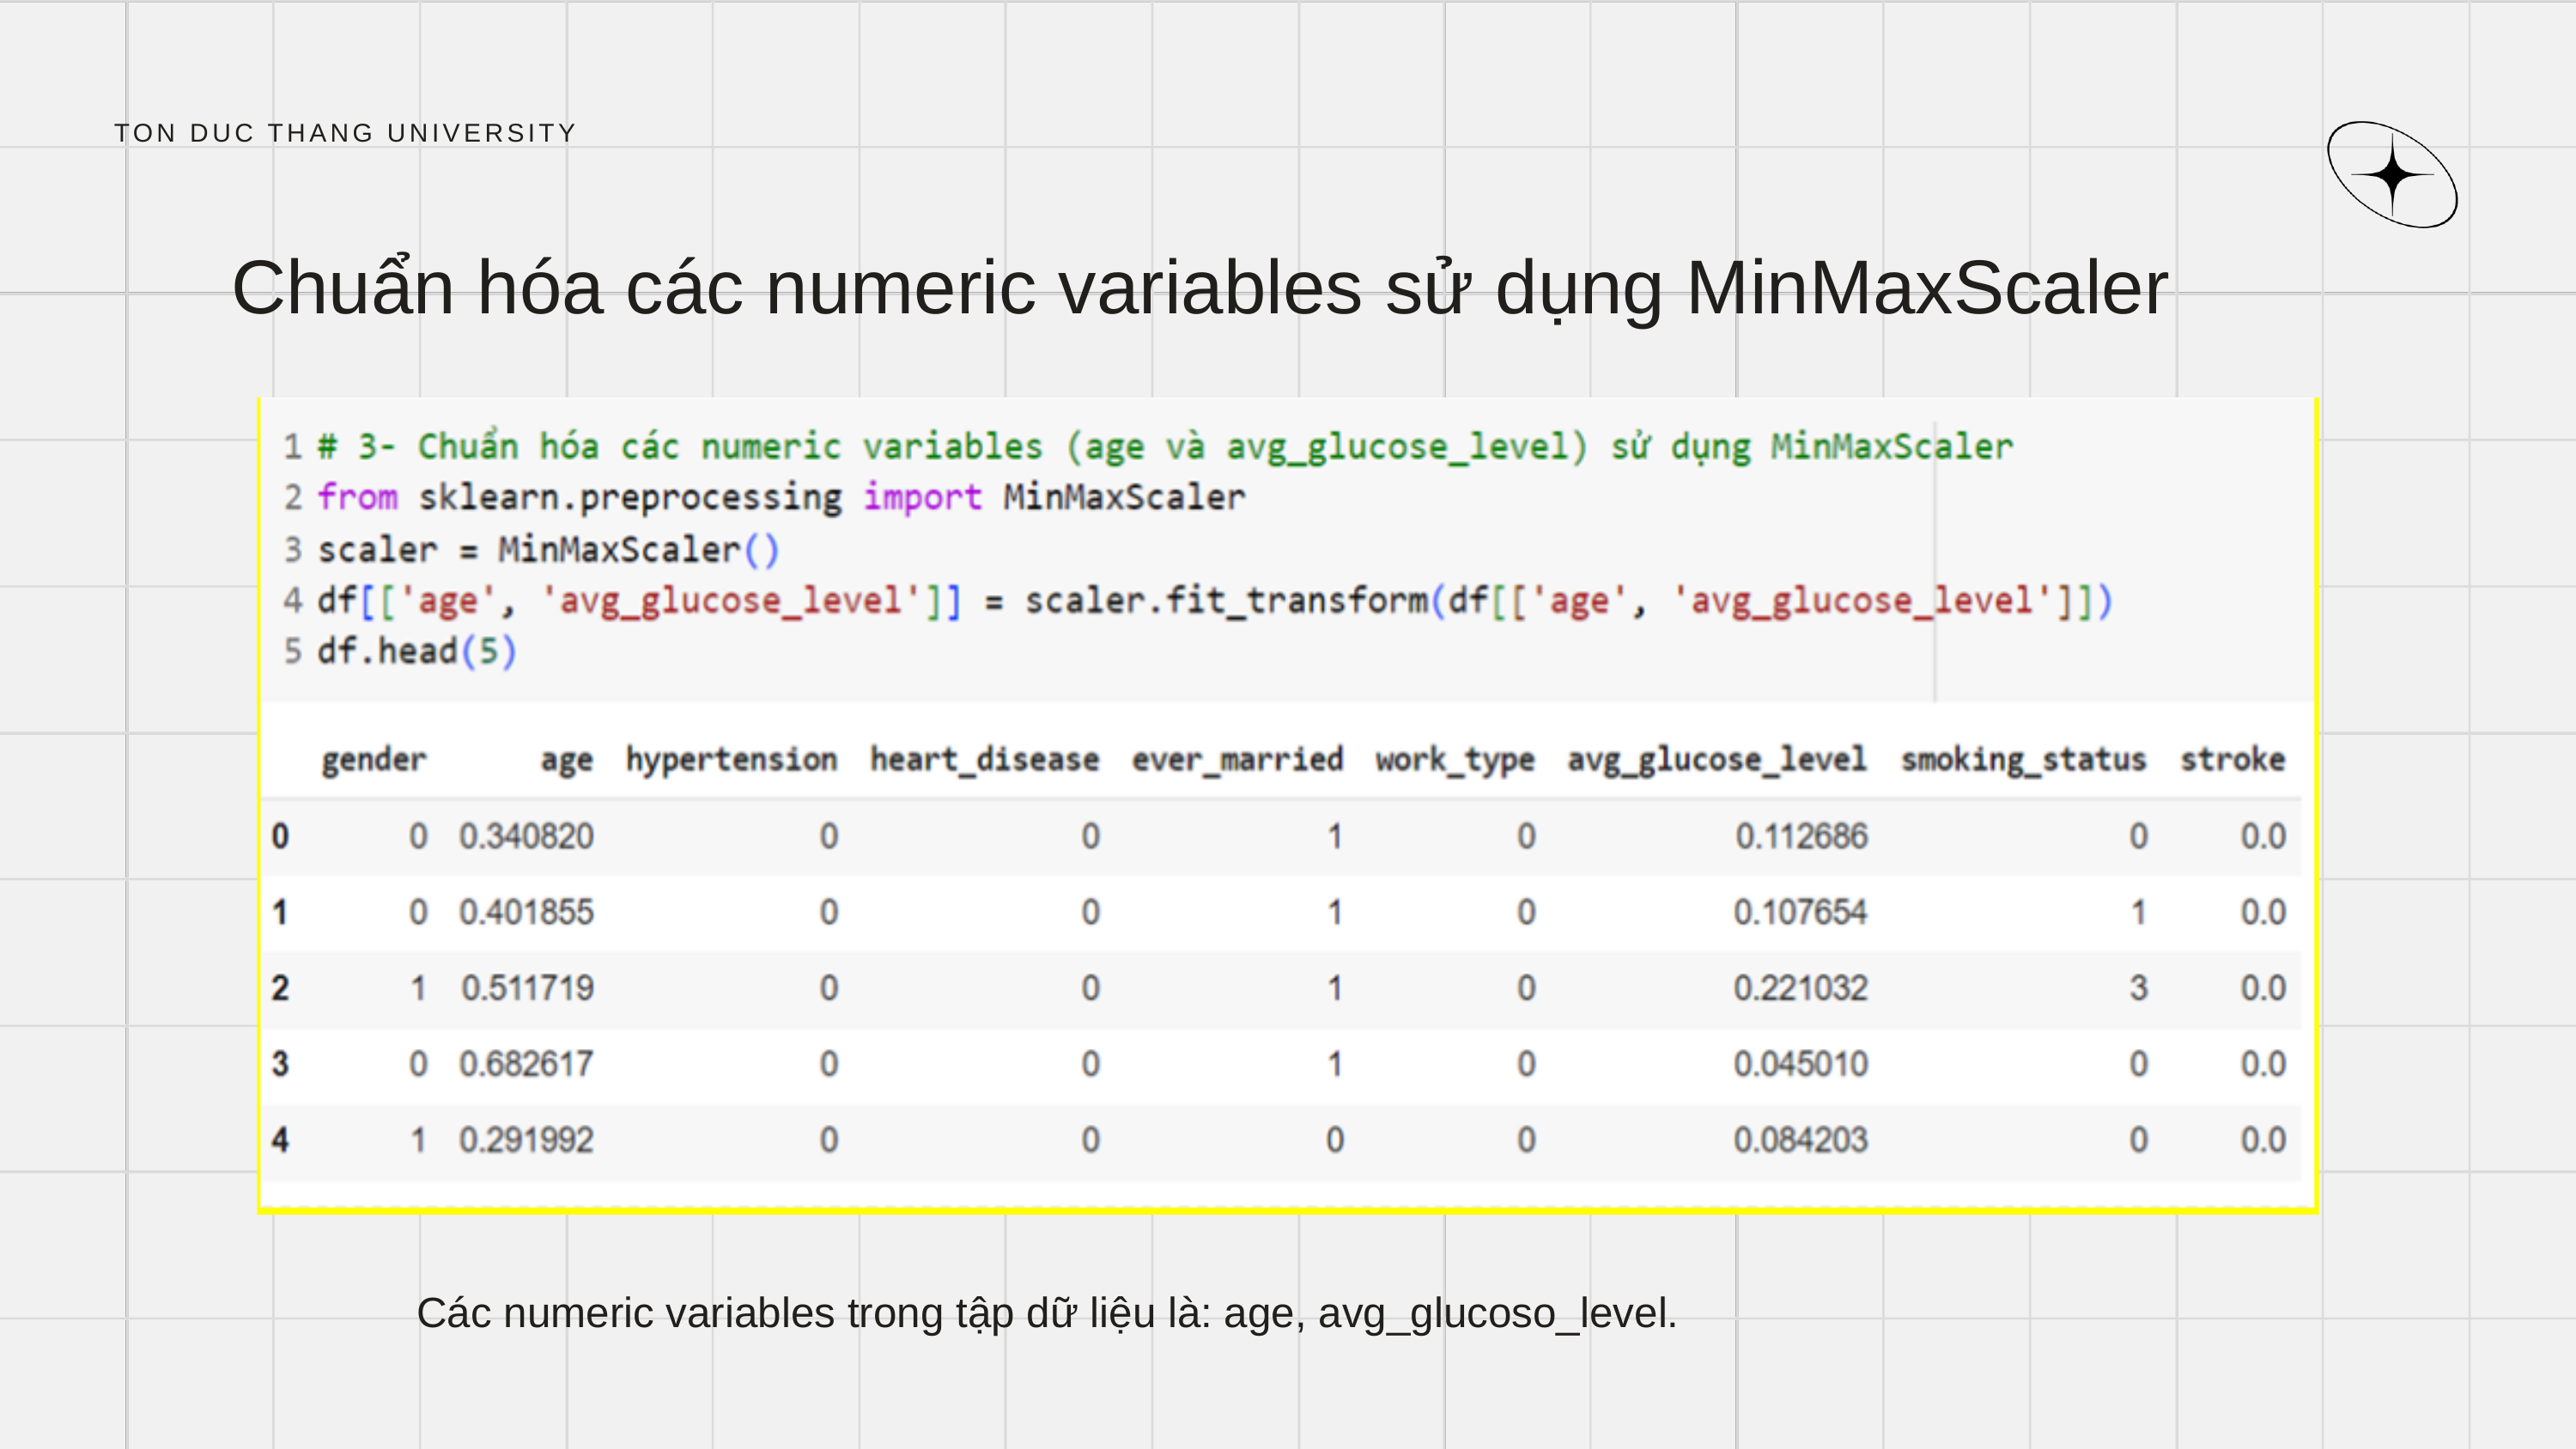

TON DUC THANG UNIVERSITY

Chuẩn hóa các numeric variables sử dụng MinMaxScaler

Các numeric variables trong tập dữ liệu là: age, avg_glucoso_level.